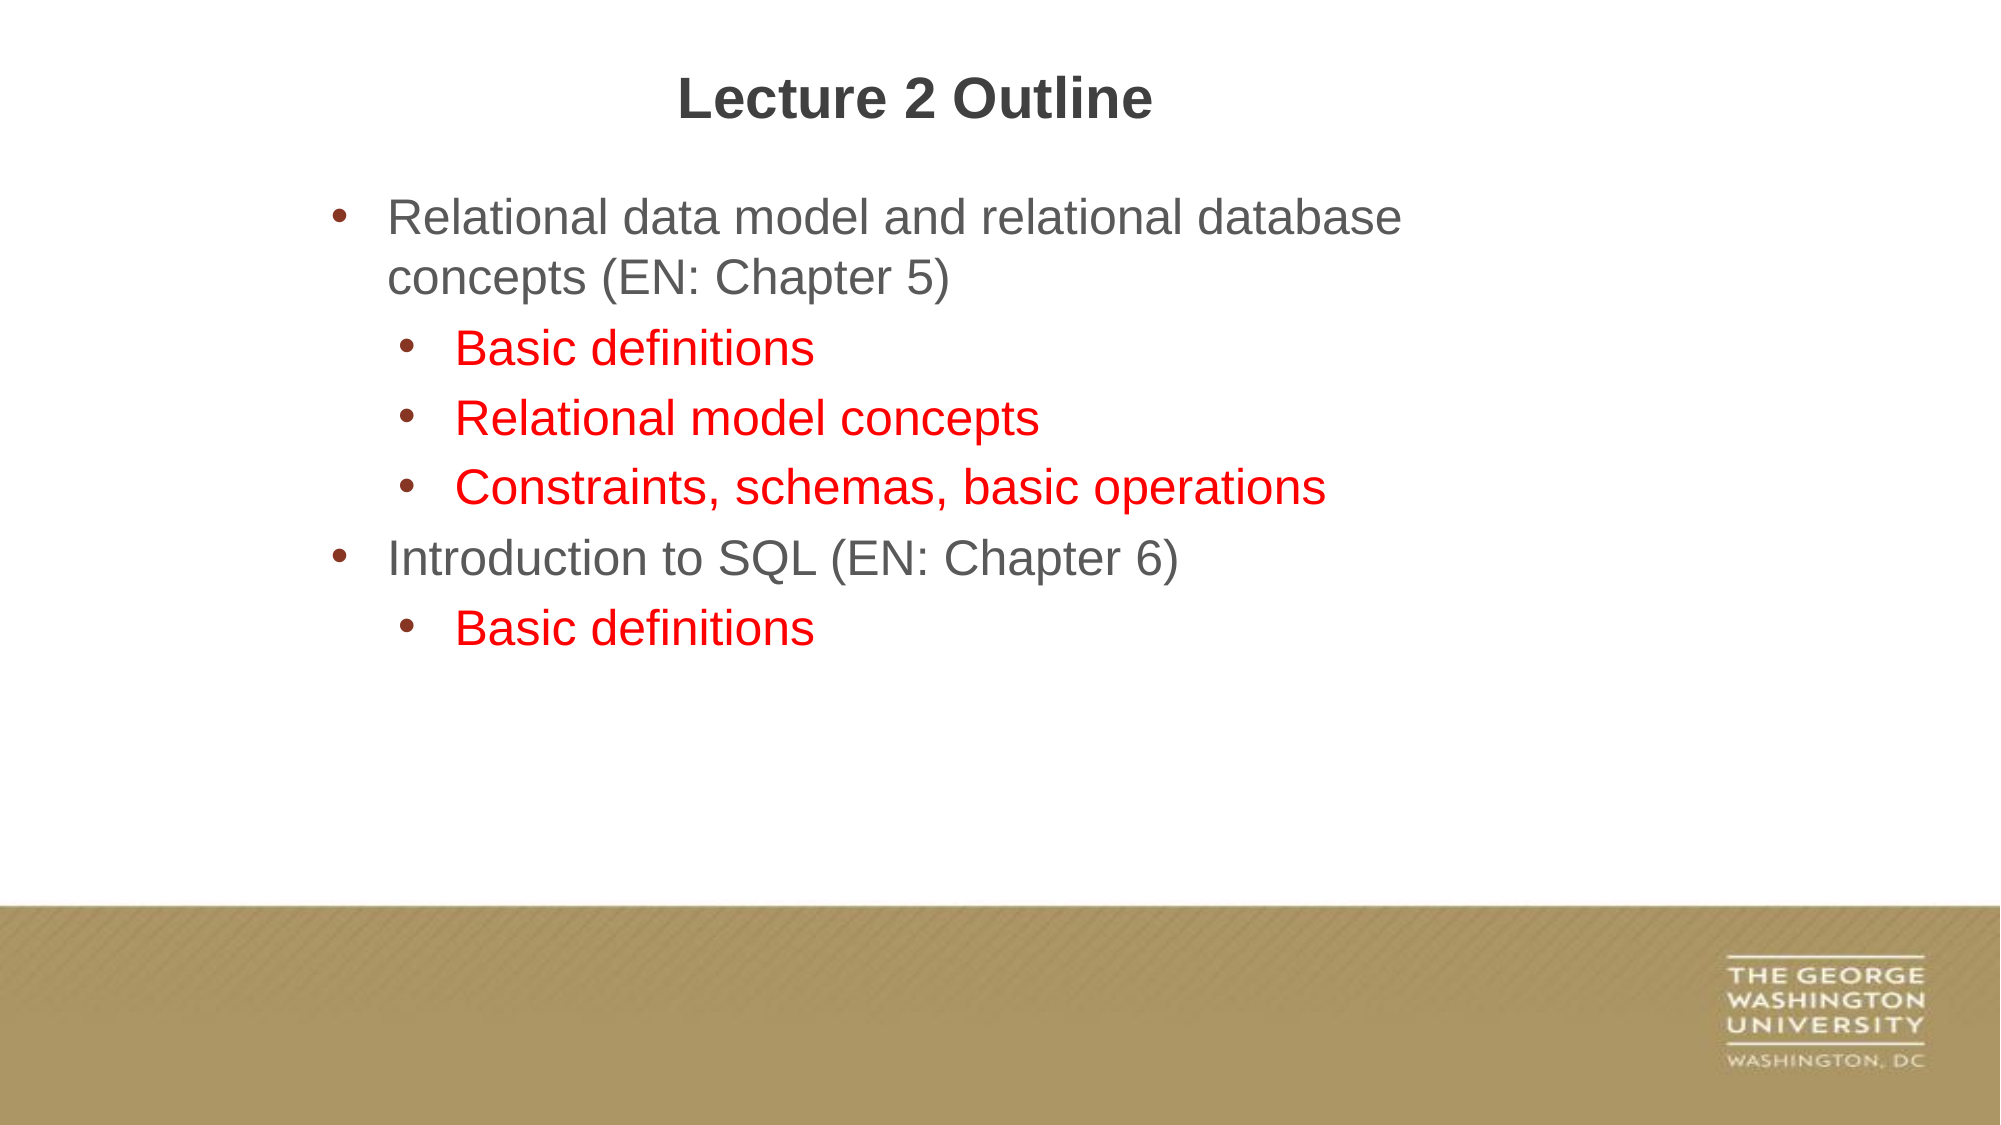

# Lecture 2 Outline
Relational data model and relational database concepts (EN: Chapter 5)
Basic definitions
Relational model concepts
Constraints, schemas, basic operations
Introduction to SQL (EN: Chapter 6)
Basic definitions